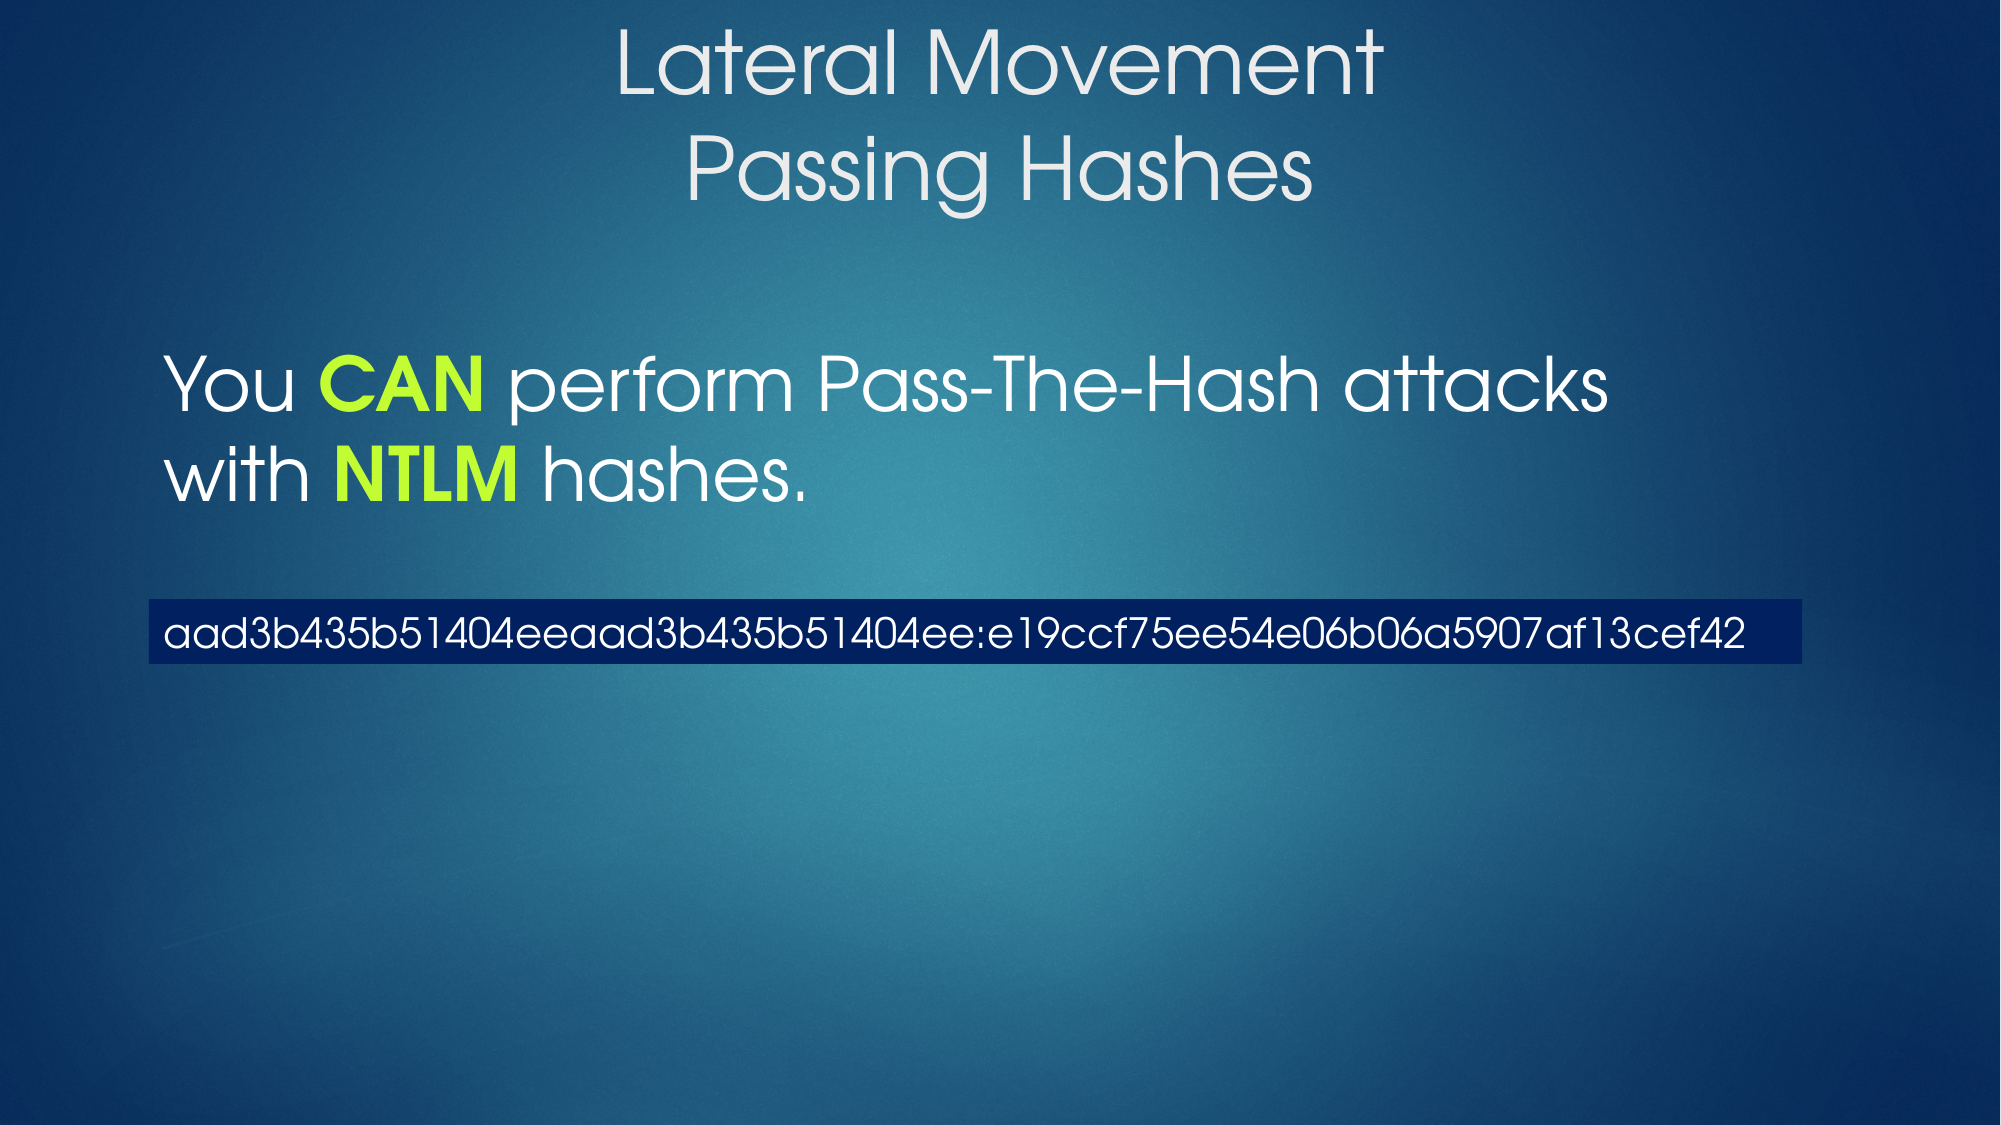

# Lateral Movement
Passing Hashes
You CAN perform Pass-The-Hash attacks with NTLM hashes.
aad3b435b51404eeaad3b435b51404ee:e19ccf75ee54e06b06a5907af13cef42